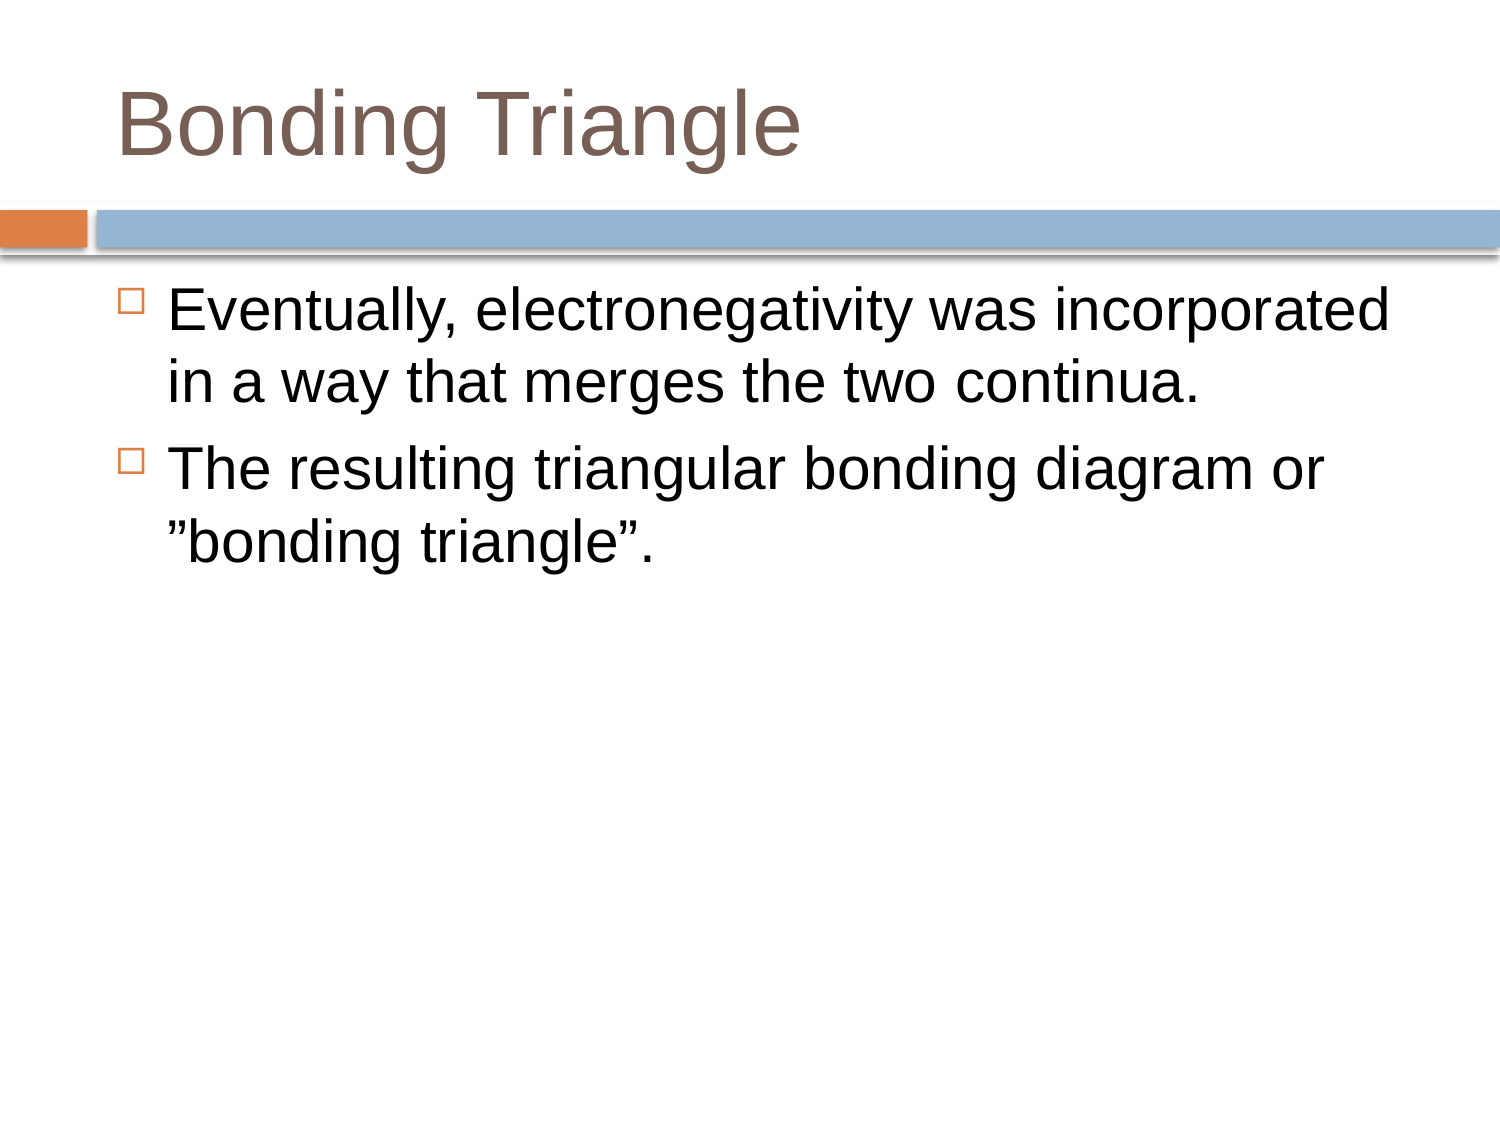

# Bonding Triangle
Eventually, electronegativity was incorporated in a way that merges the two continua.
The resulting triangular bonding diagram or ”bonding triangle”.